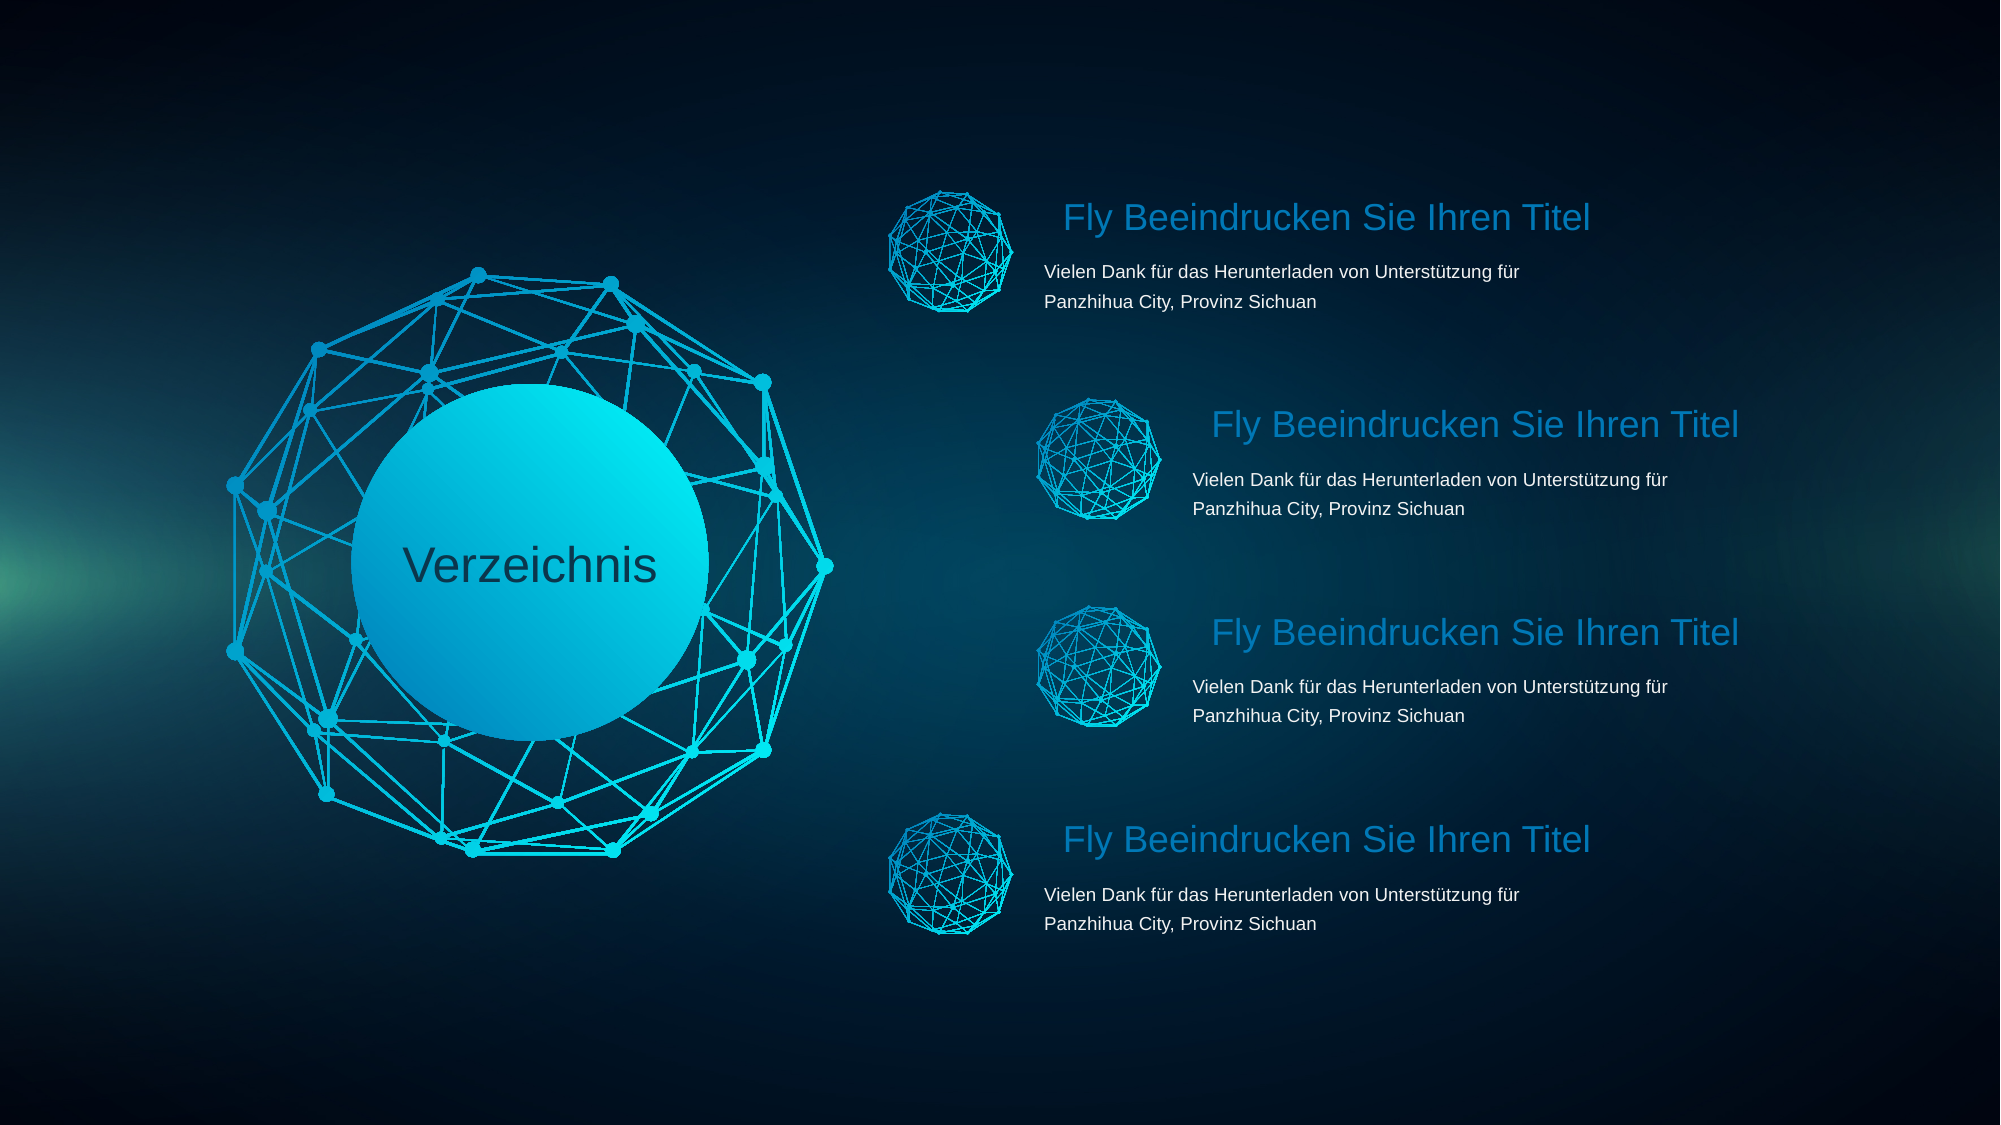

Fly Beeindrucken Sie Ihren Titel

Vielen Dank für das Herunterladen von Unterstützung für Panzhihua City, Provinz Sichuan

Fly Beeindrucken Sie Ihren Titel

Vielen Dank für das Herunterladen von Unterstützung für Panzhihua City, Provinz Sichuan
Verzeichnis
Fly Beeindrucken Sie Ihren Titel

Vielen Dank für das Herunterladen von Unterstützung für Panzhihua City, Provinz Sichuan
Fly Beeindrucken Sie Ihren Titel

Vielen Dank für das Herunterladen von Unterstützung für Panzhihua City, Provinz Sichuan